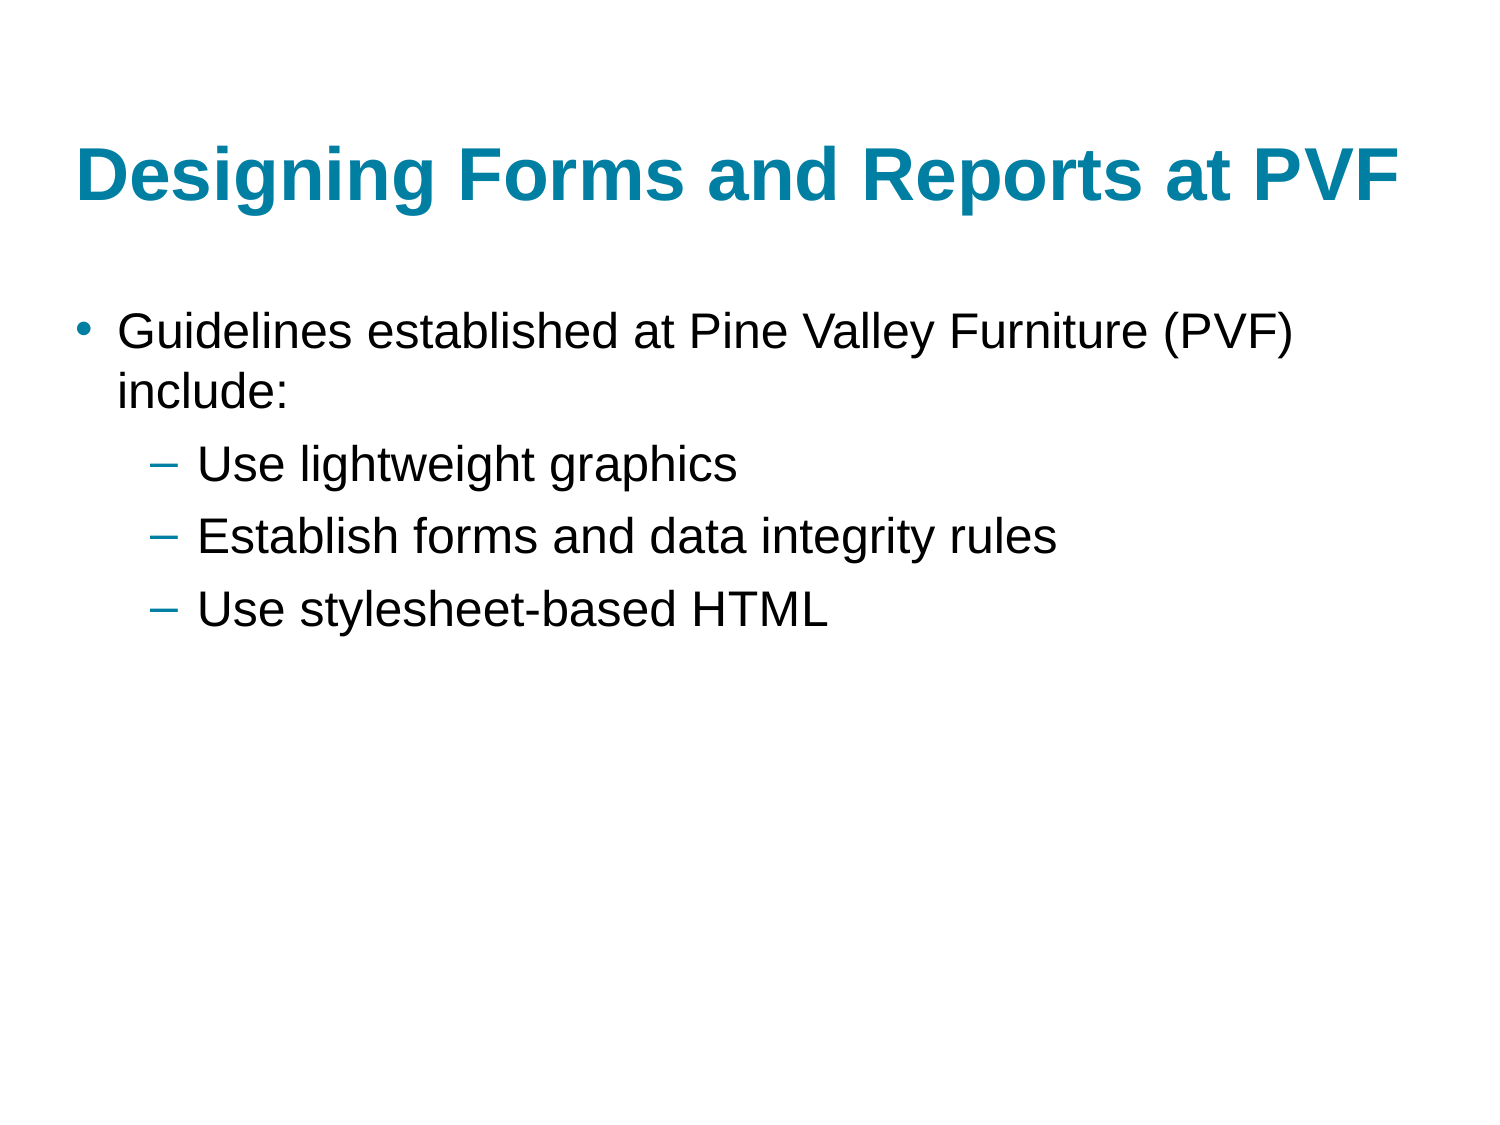

# Designing Forms and Reports at P V F
Guidelines established at Pine Valley Furniture (P V F) include:
Use lightweight graphics
Establish forms and data integrity rules
Use stylesheet-based H T M L